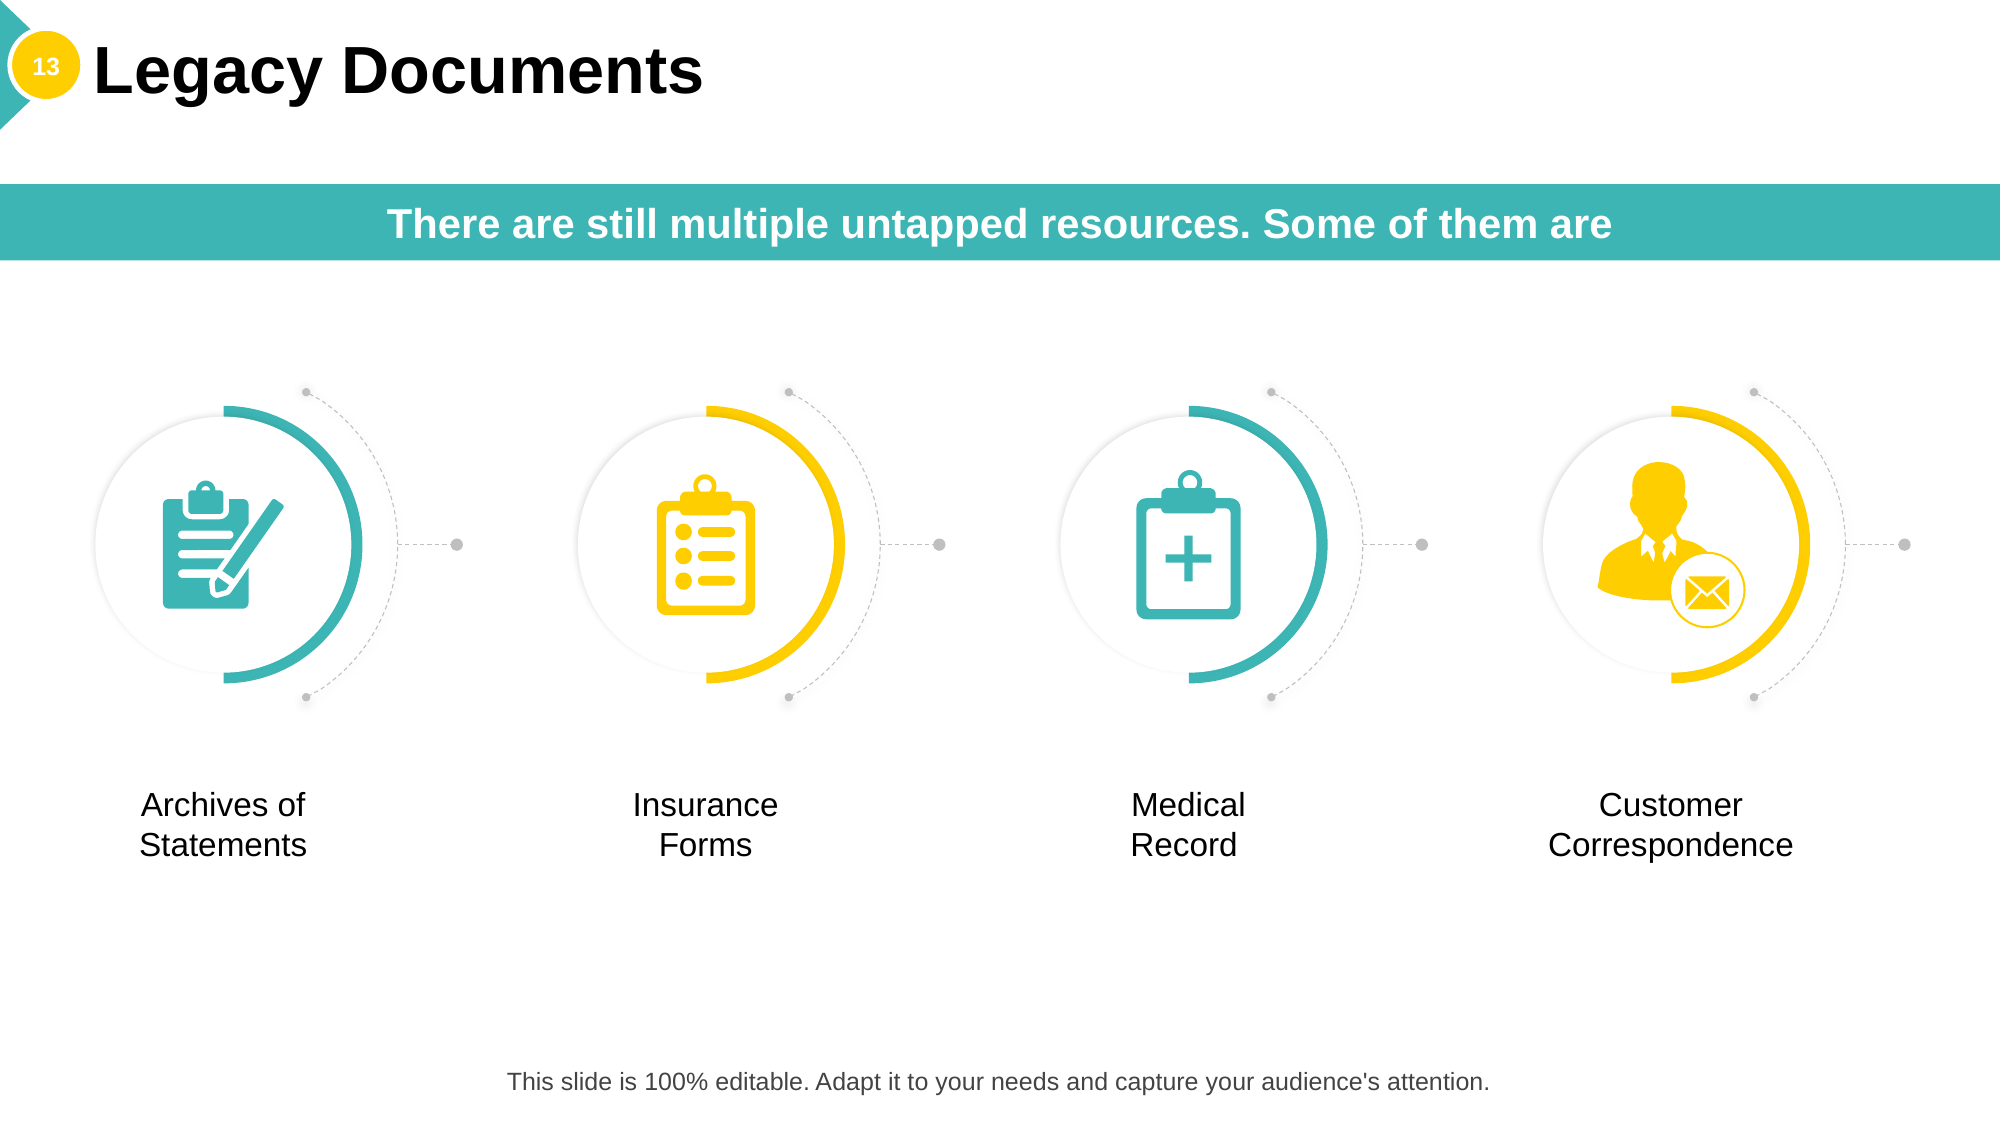

# Legacy Documents
13

There are still multiple untapped resources. Some of them are

Medical
Record

Archives of Statements

Insurance
Forms

Customer Correspondence
This slide is 100% editable. Adapt it to your needs and capture your audience's attention.